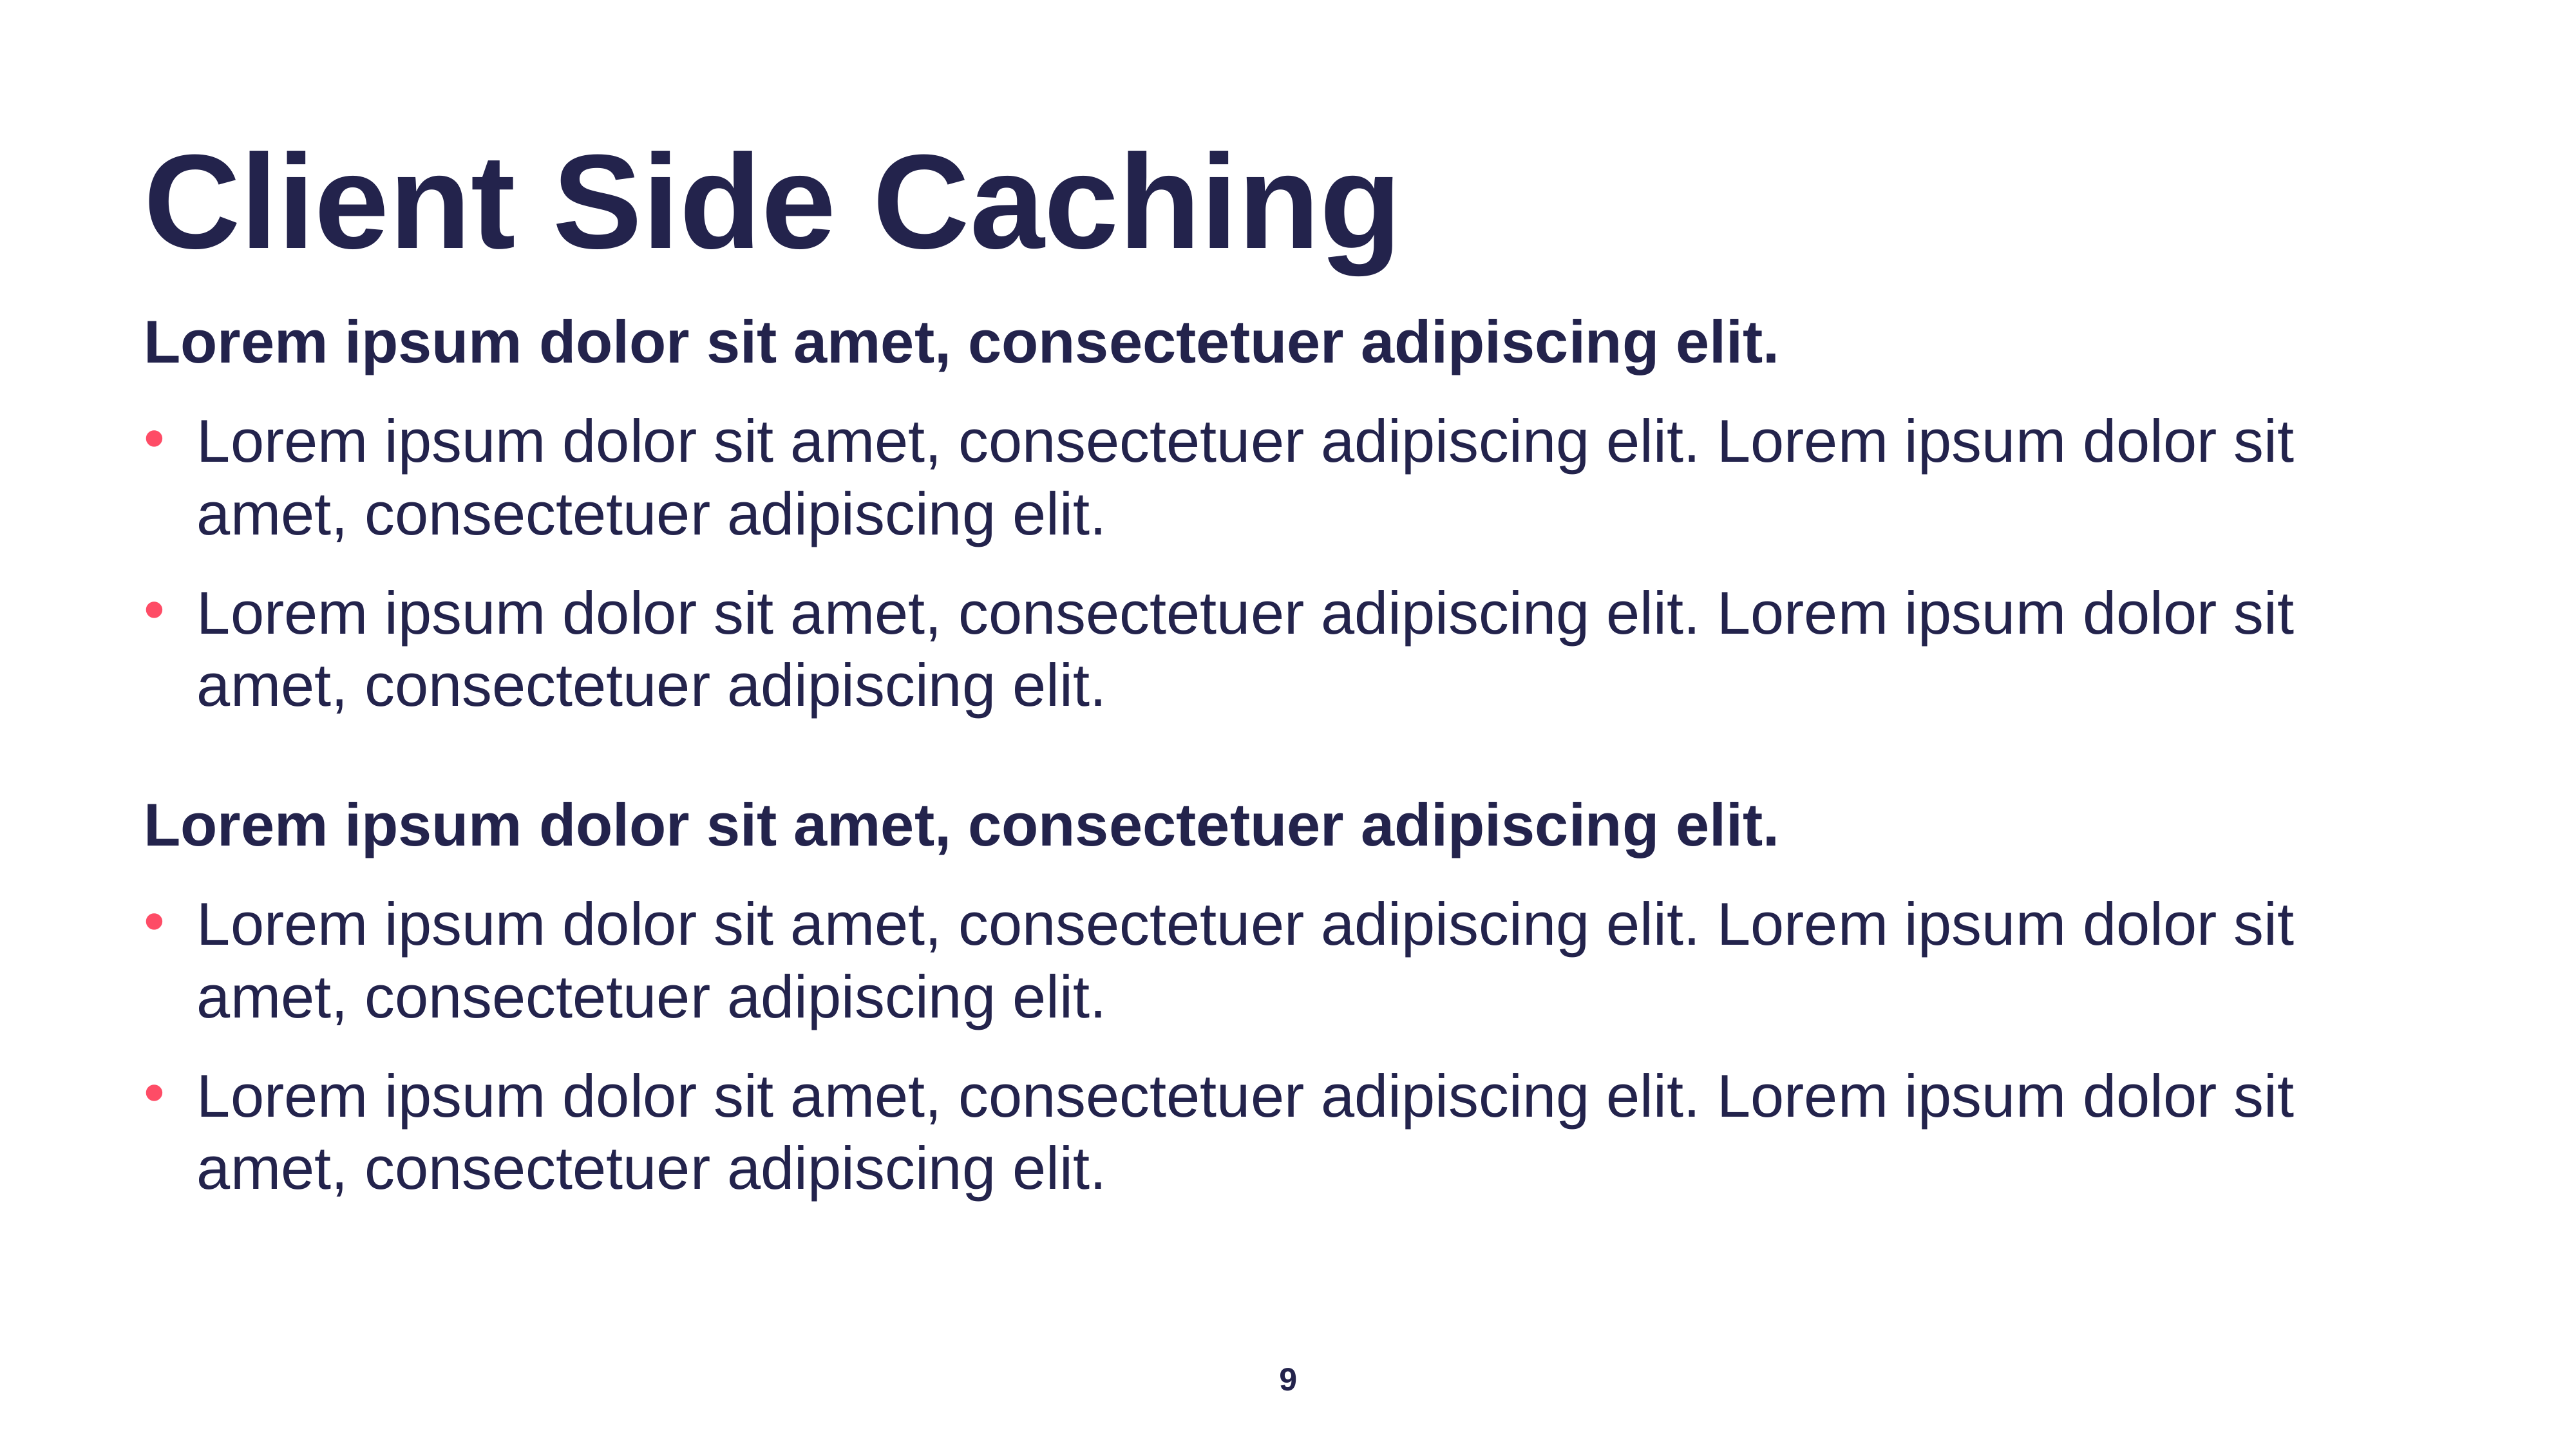

# Client Side Caching
Lorem ipsum dolor sit amet, consectetuer adipiscing elit.
Lorem ipsum dolor sit amet, consectetuer adipiscing elit. Lorem ipsum dolor sit amet, consectetuer adipiscing elit.
Lorem ipsum dolor sit amet, consectetuer adipiscing elit. Lorem ipsum dolor sit amet, consectetuer adipiscing elit.
Lorem ipsum dolor sit amet, consectetuer adipiscing elit.
Lorem ipsum dolor sit amet, consectetuer adipiscing elit. Lorem ipsum dolor sit amet, consectetuer adipiscing elit.
Lorem ipsum dolor sit amet, consectetuer adipiscing elit. Lorem ipsum dolor sit amet, consectetuer adipiscing elit.

9